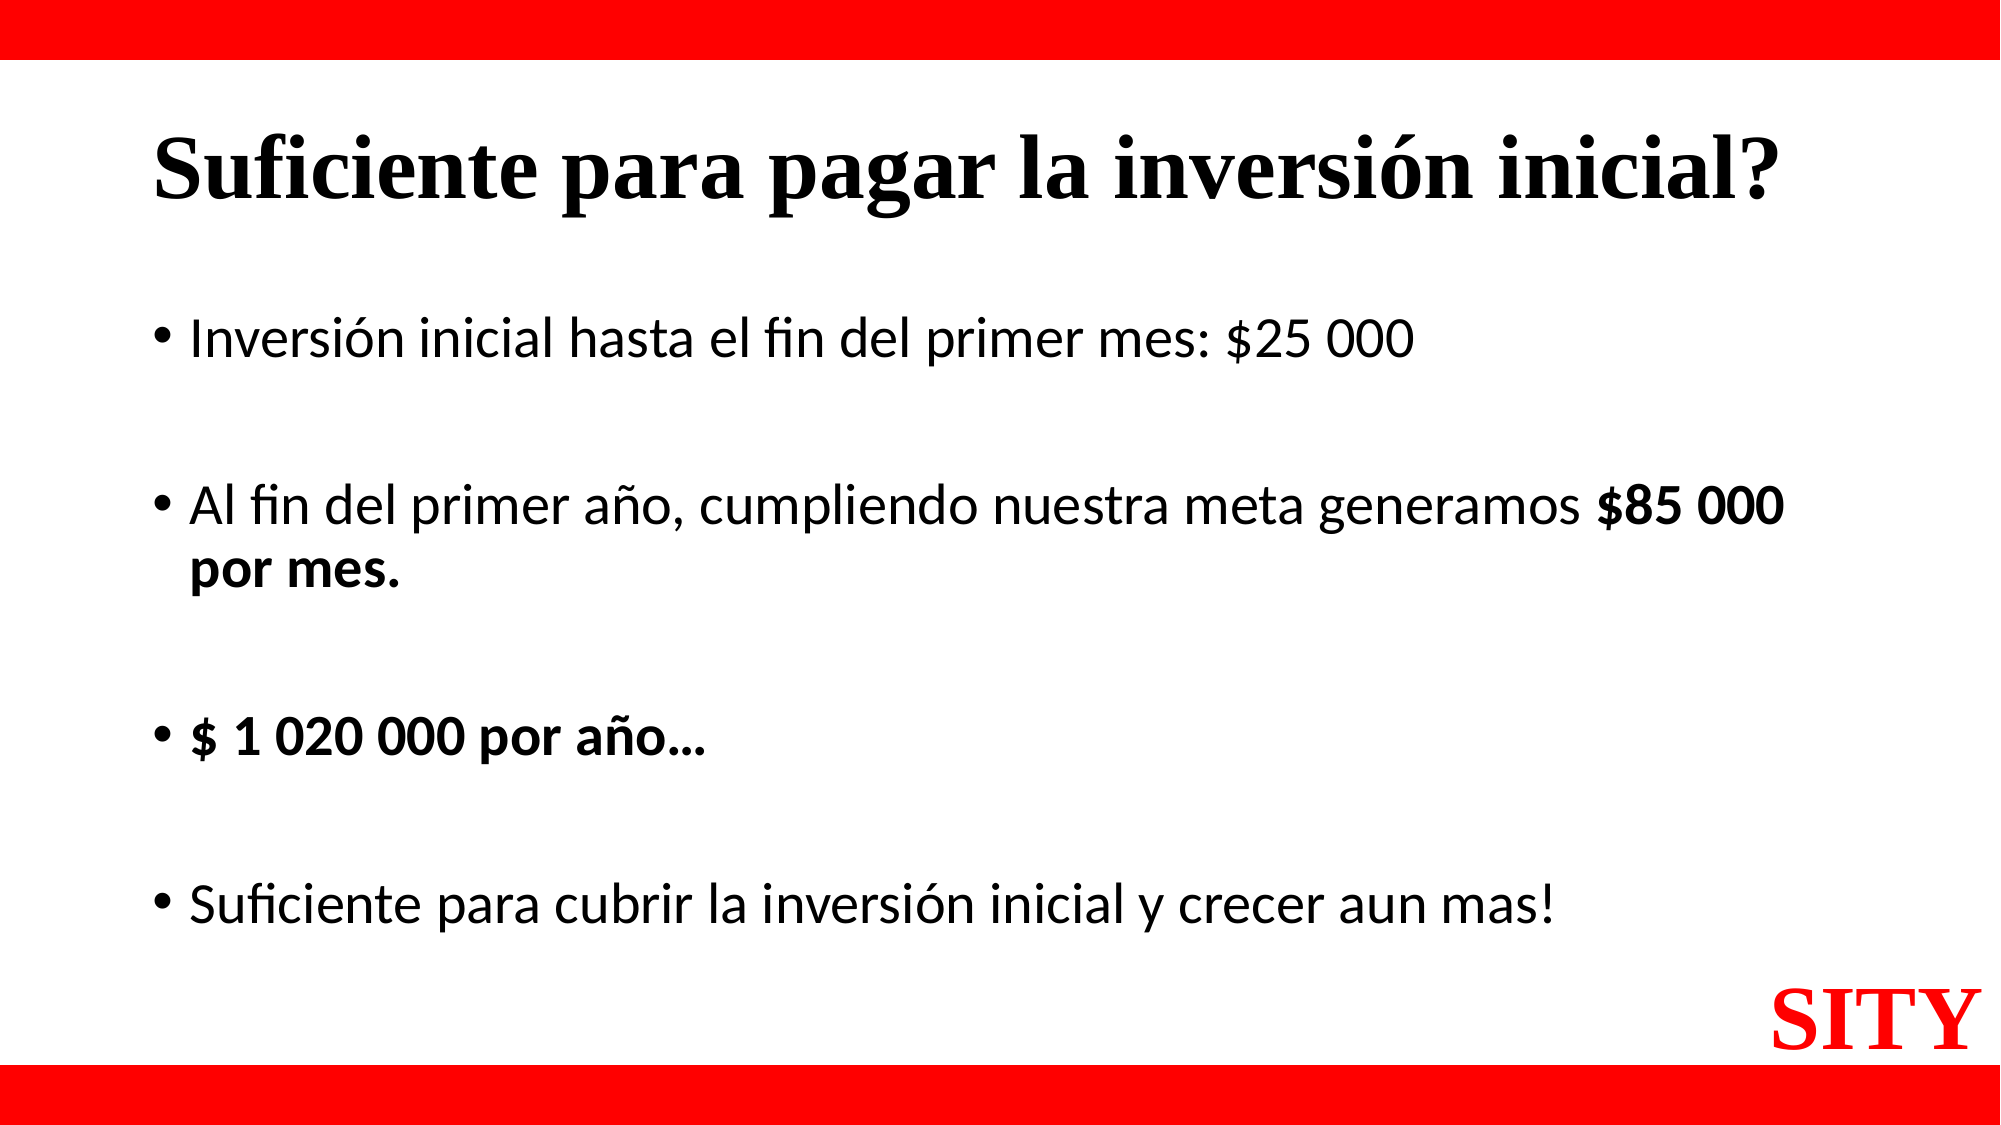

# Suficiente para pagar la inversión inicial?
Inversión inicial hasta el fin del primer mes: $25 000

Al fin del primer año, cumpliendo nuestra meta generamos $85 000 por mes.

$ 1 020 000 por año…

Suficiente para cubrir la inversión inicial y crecer aun mas!

SITY